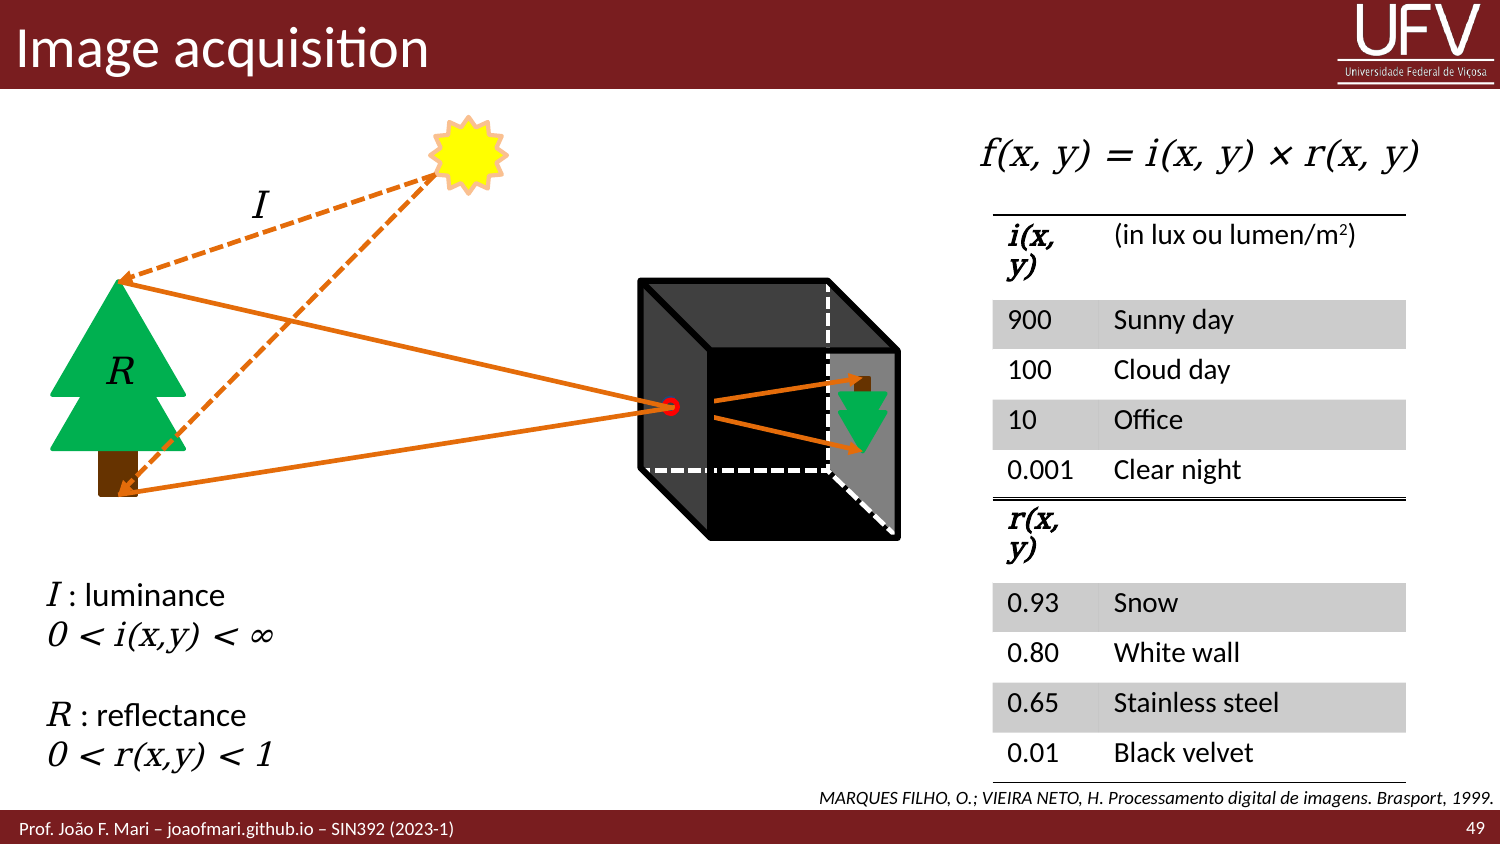

# Image acquisition

f(x, y) = i(x, y) × r(x, y)
I
| i(x, y) | (in lux ou lumen/m2) |
| --- | --- |
| 900 | Sunny day |
| 100 | Cloud day |
| 10 | Office |
| 0.001 | Clear night |
R

| r(x, y) |  |
| --- | --- |
| 0.93 | Snow |
| 0.80 | White wall |
| 0.65 | Stainless steel |
| 0.01 | Black velvet |
I : luminance
0 < i(x,y) < ∞

R : reflectance
0 < r(x,y) < 1
MARQUES FILHO, O.; VIEIRA NETO, H. Processamento digital de imagens. Brasport, 1999.
49
 Prof. João F. Mari – joaofmari.github.io – SIN392 (2023-1)